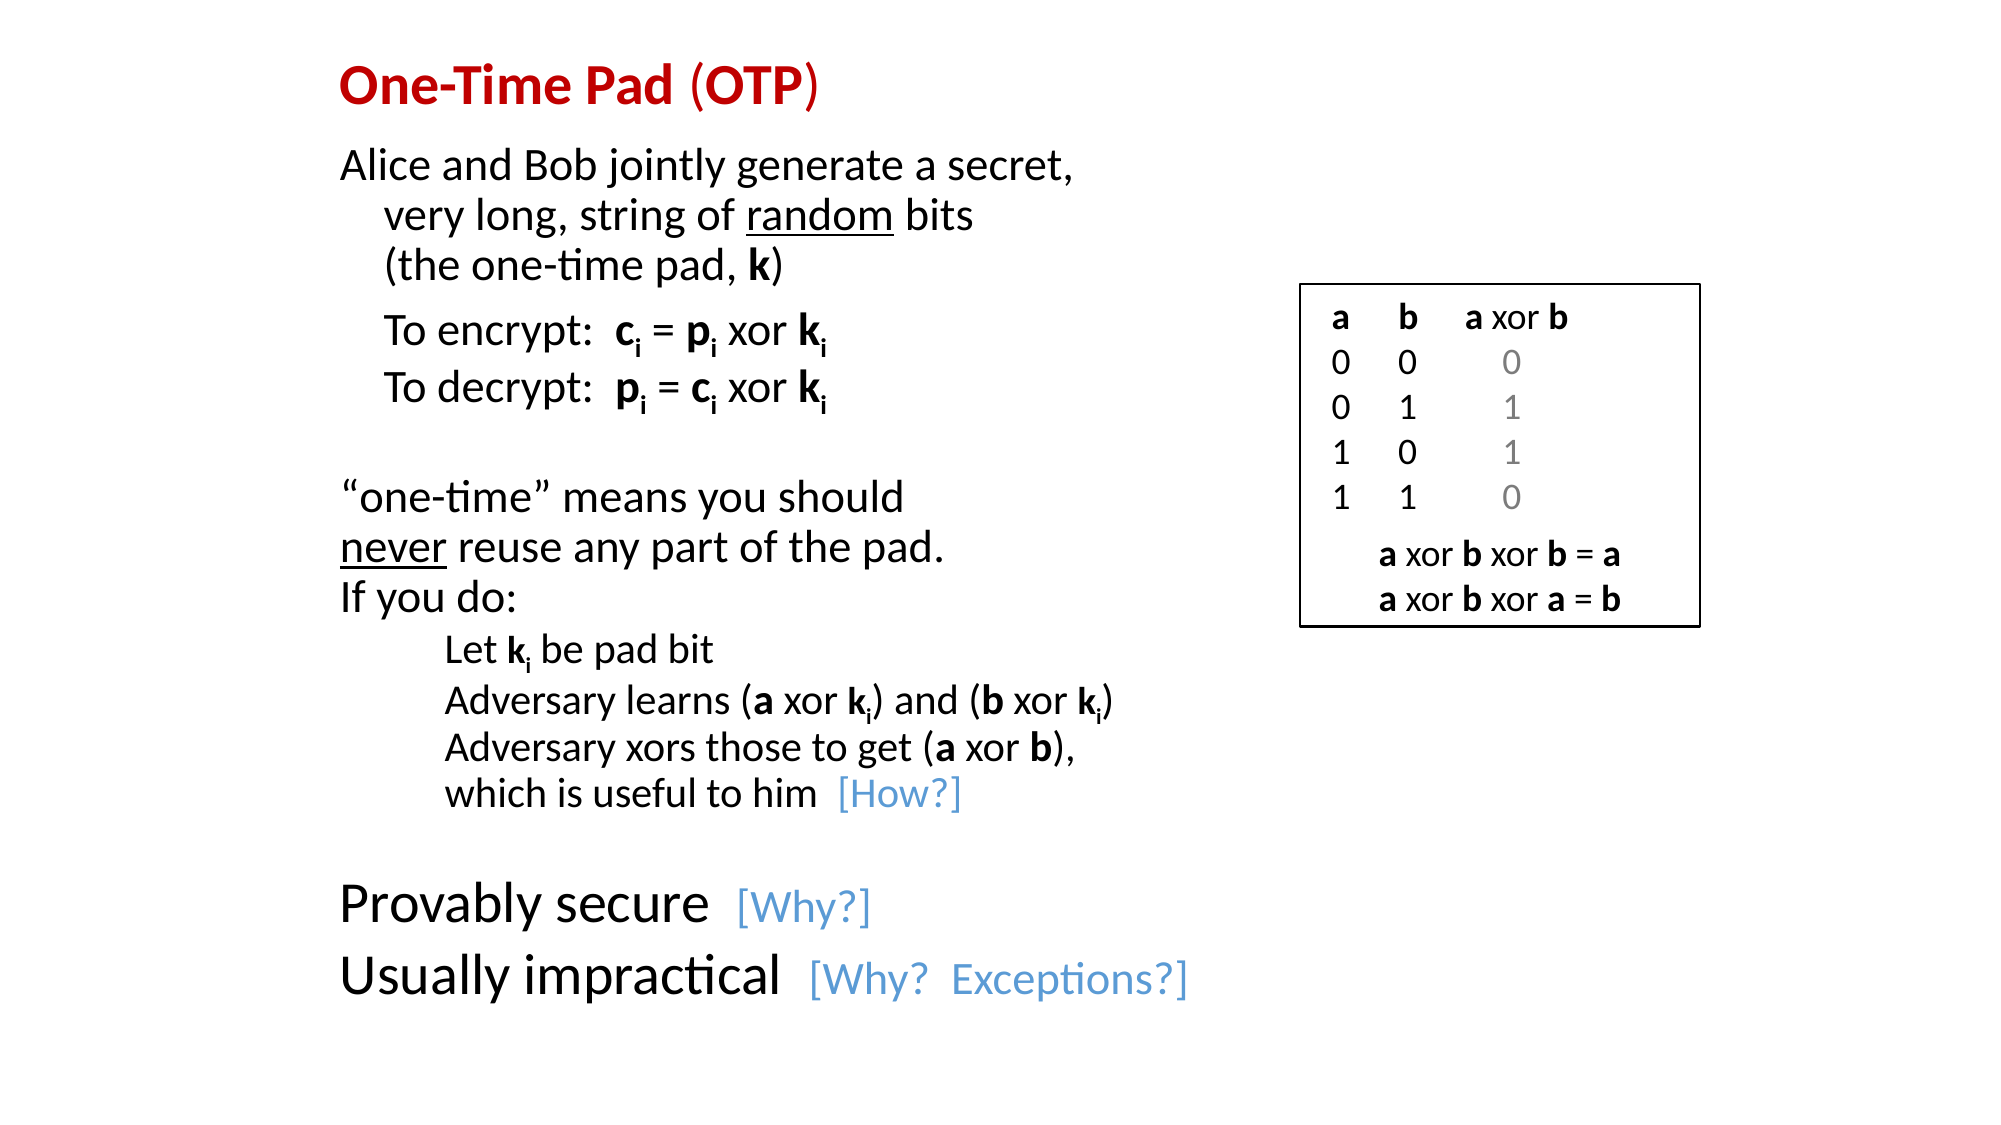

One-Time Pad (OTP)
Alice and Bob jointly generate a secret,
very long, string of random bits
(the one-time pad, k)
To encrypt:  ci = pi xor ki
To decrypt:  pi = ci xor ki
“one-time” means you should
never reuse any part of the pad.
If you do:
	Let ki be pad bit
Adversary learns (a xor ki) and (b xor ki)
Adversary xors those to get (a xor b),
which is useful to him  [How?]
Provably secure  [Why?]
Usually impractical  [Why?  Exceptions?]
  a	 b	a xor b
  0 	 0		0
  0	 1		1
  1	 0		1
  1	 1		0
a xor b xor b = a
a xor b xor a = b